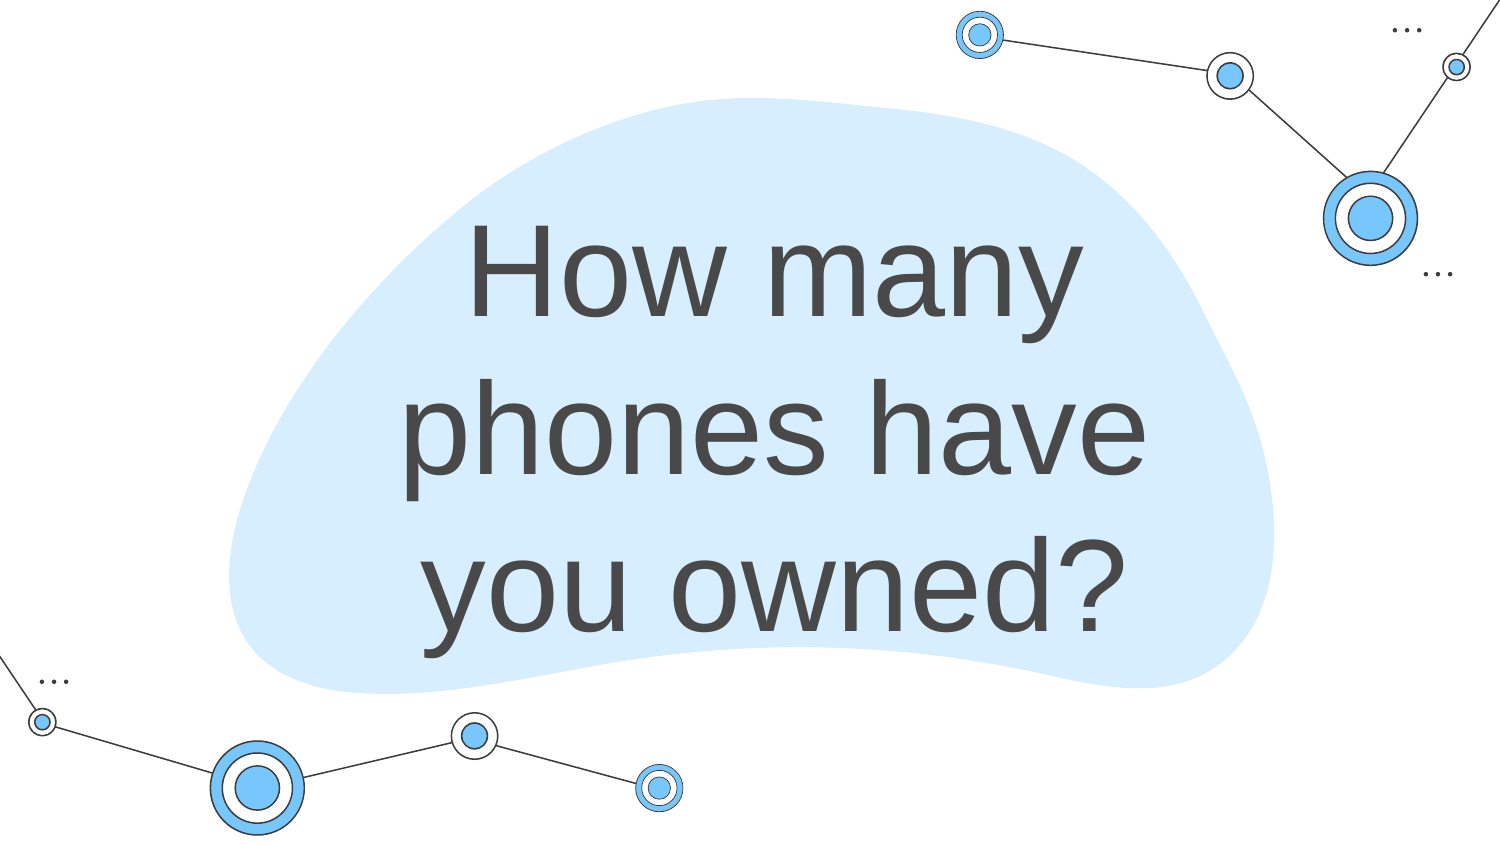

# How many phones have you owned?